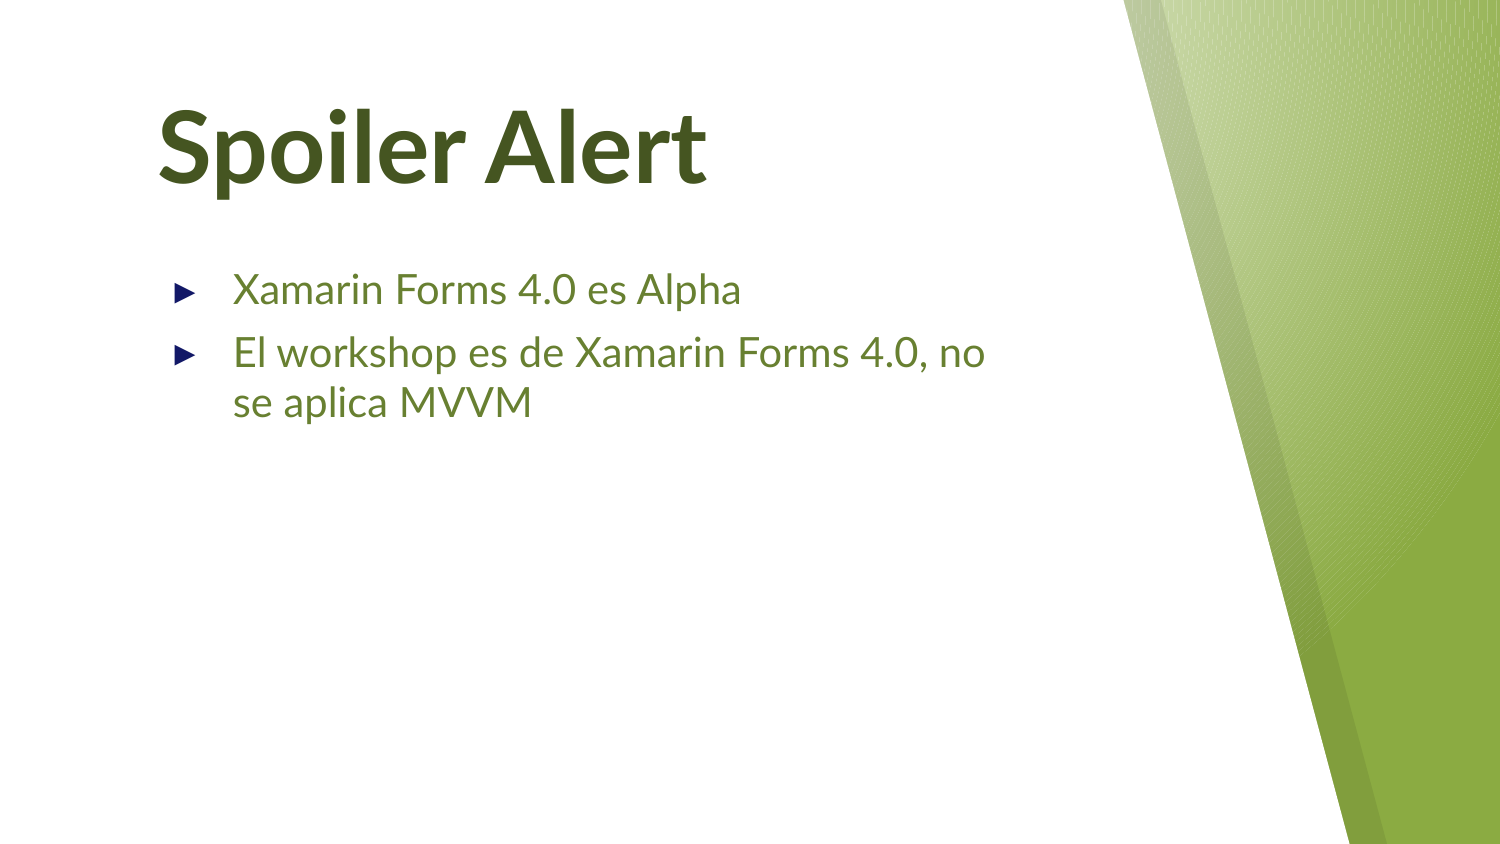

# Spoiler Alert
Xamarin Forms 4.0 es Alpha
El workshop es de Xamarin Forms 4.0, no se aplica MVVM